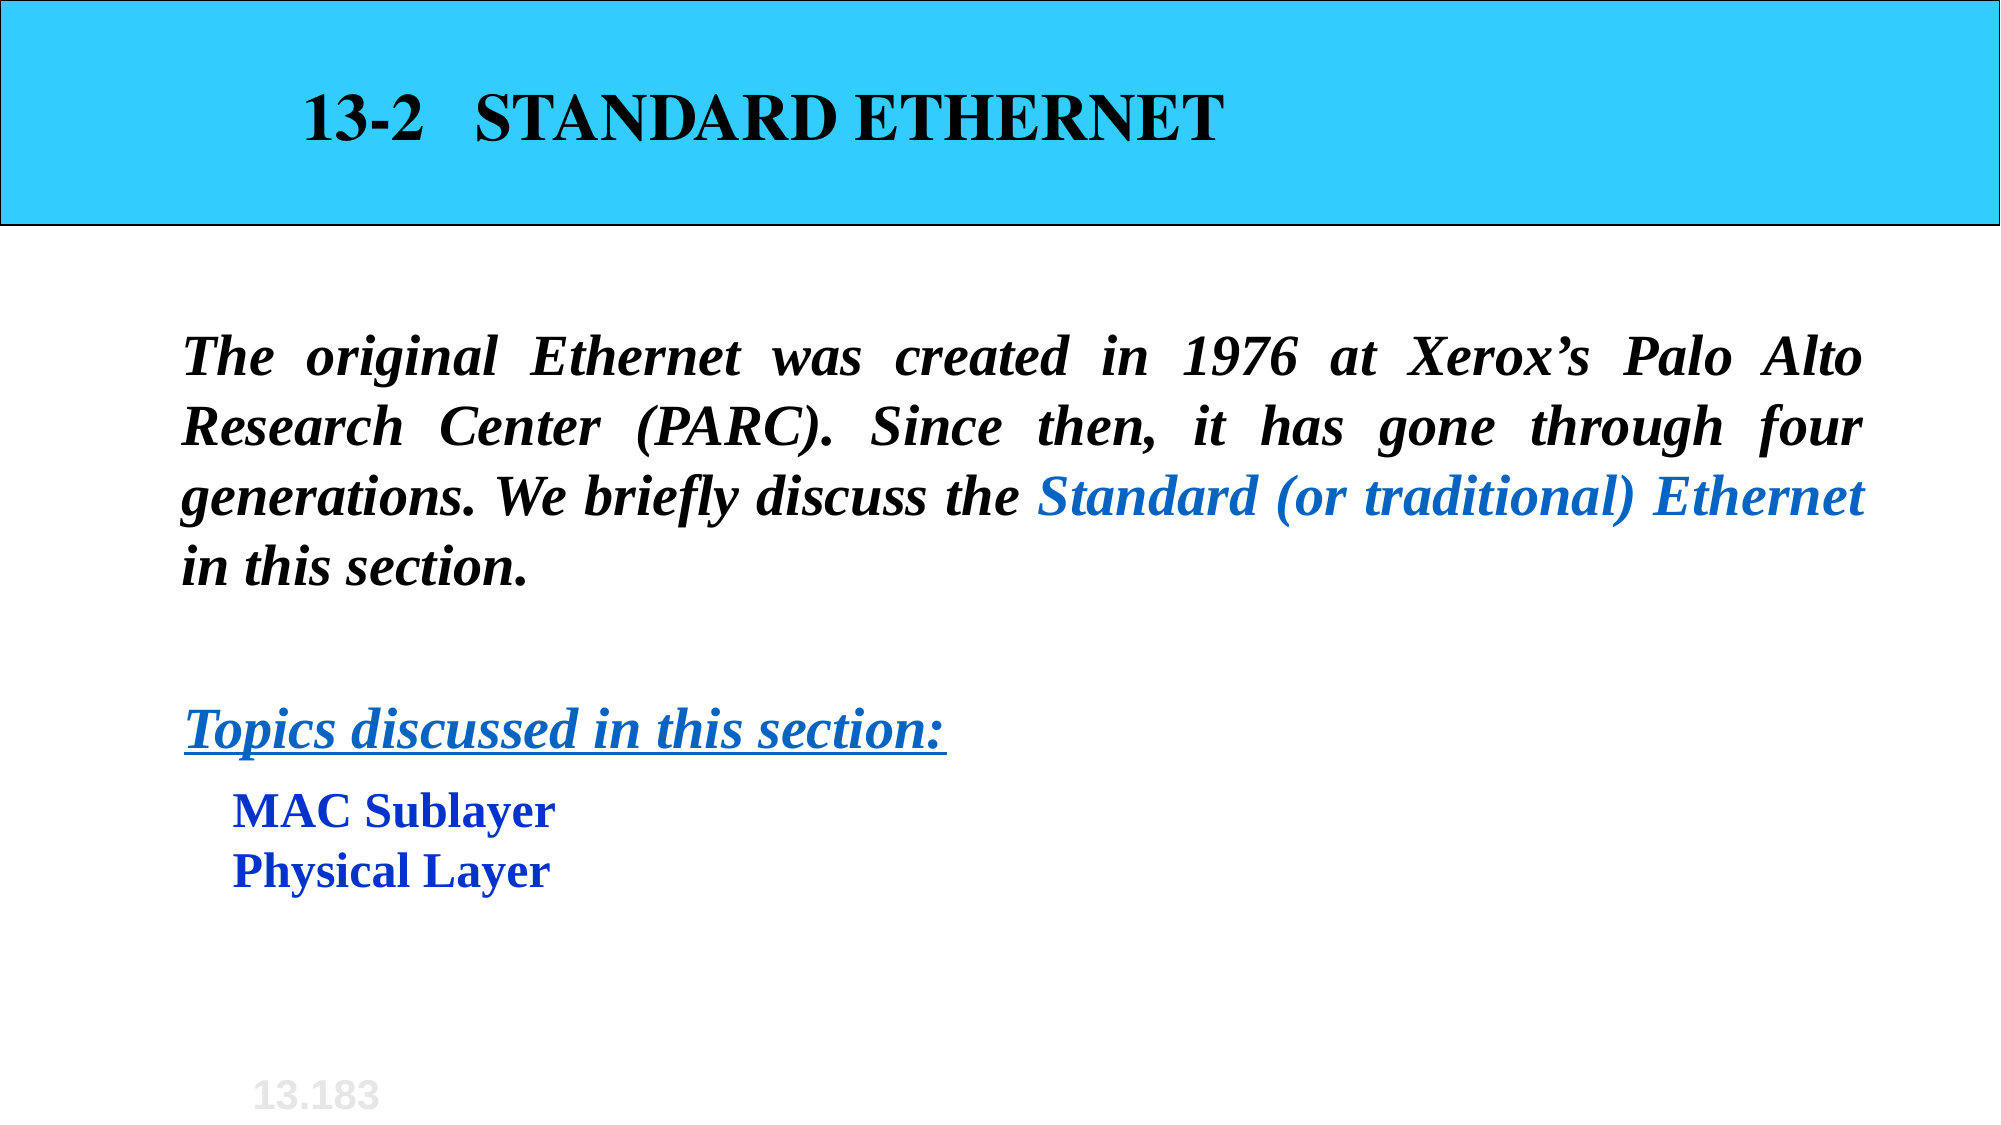

13-2   STANDARD ETHERNET
The original Ethernet was created in 1976 at Xerox’s Palo Alto Research Center (PARC). Since then, it has gone through four generations. We briefly discuss the Standard (or traditional) Ethernet in this section.
Topics discussed in this section:
MAC Sublayer
Physical Layer
13.183